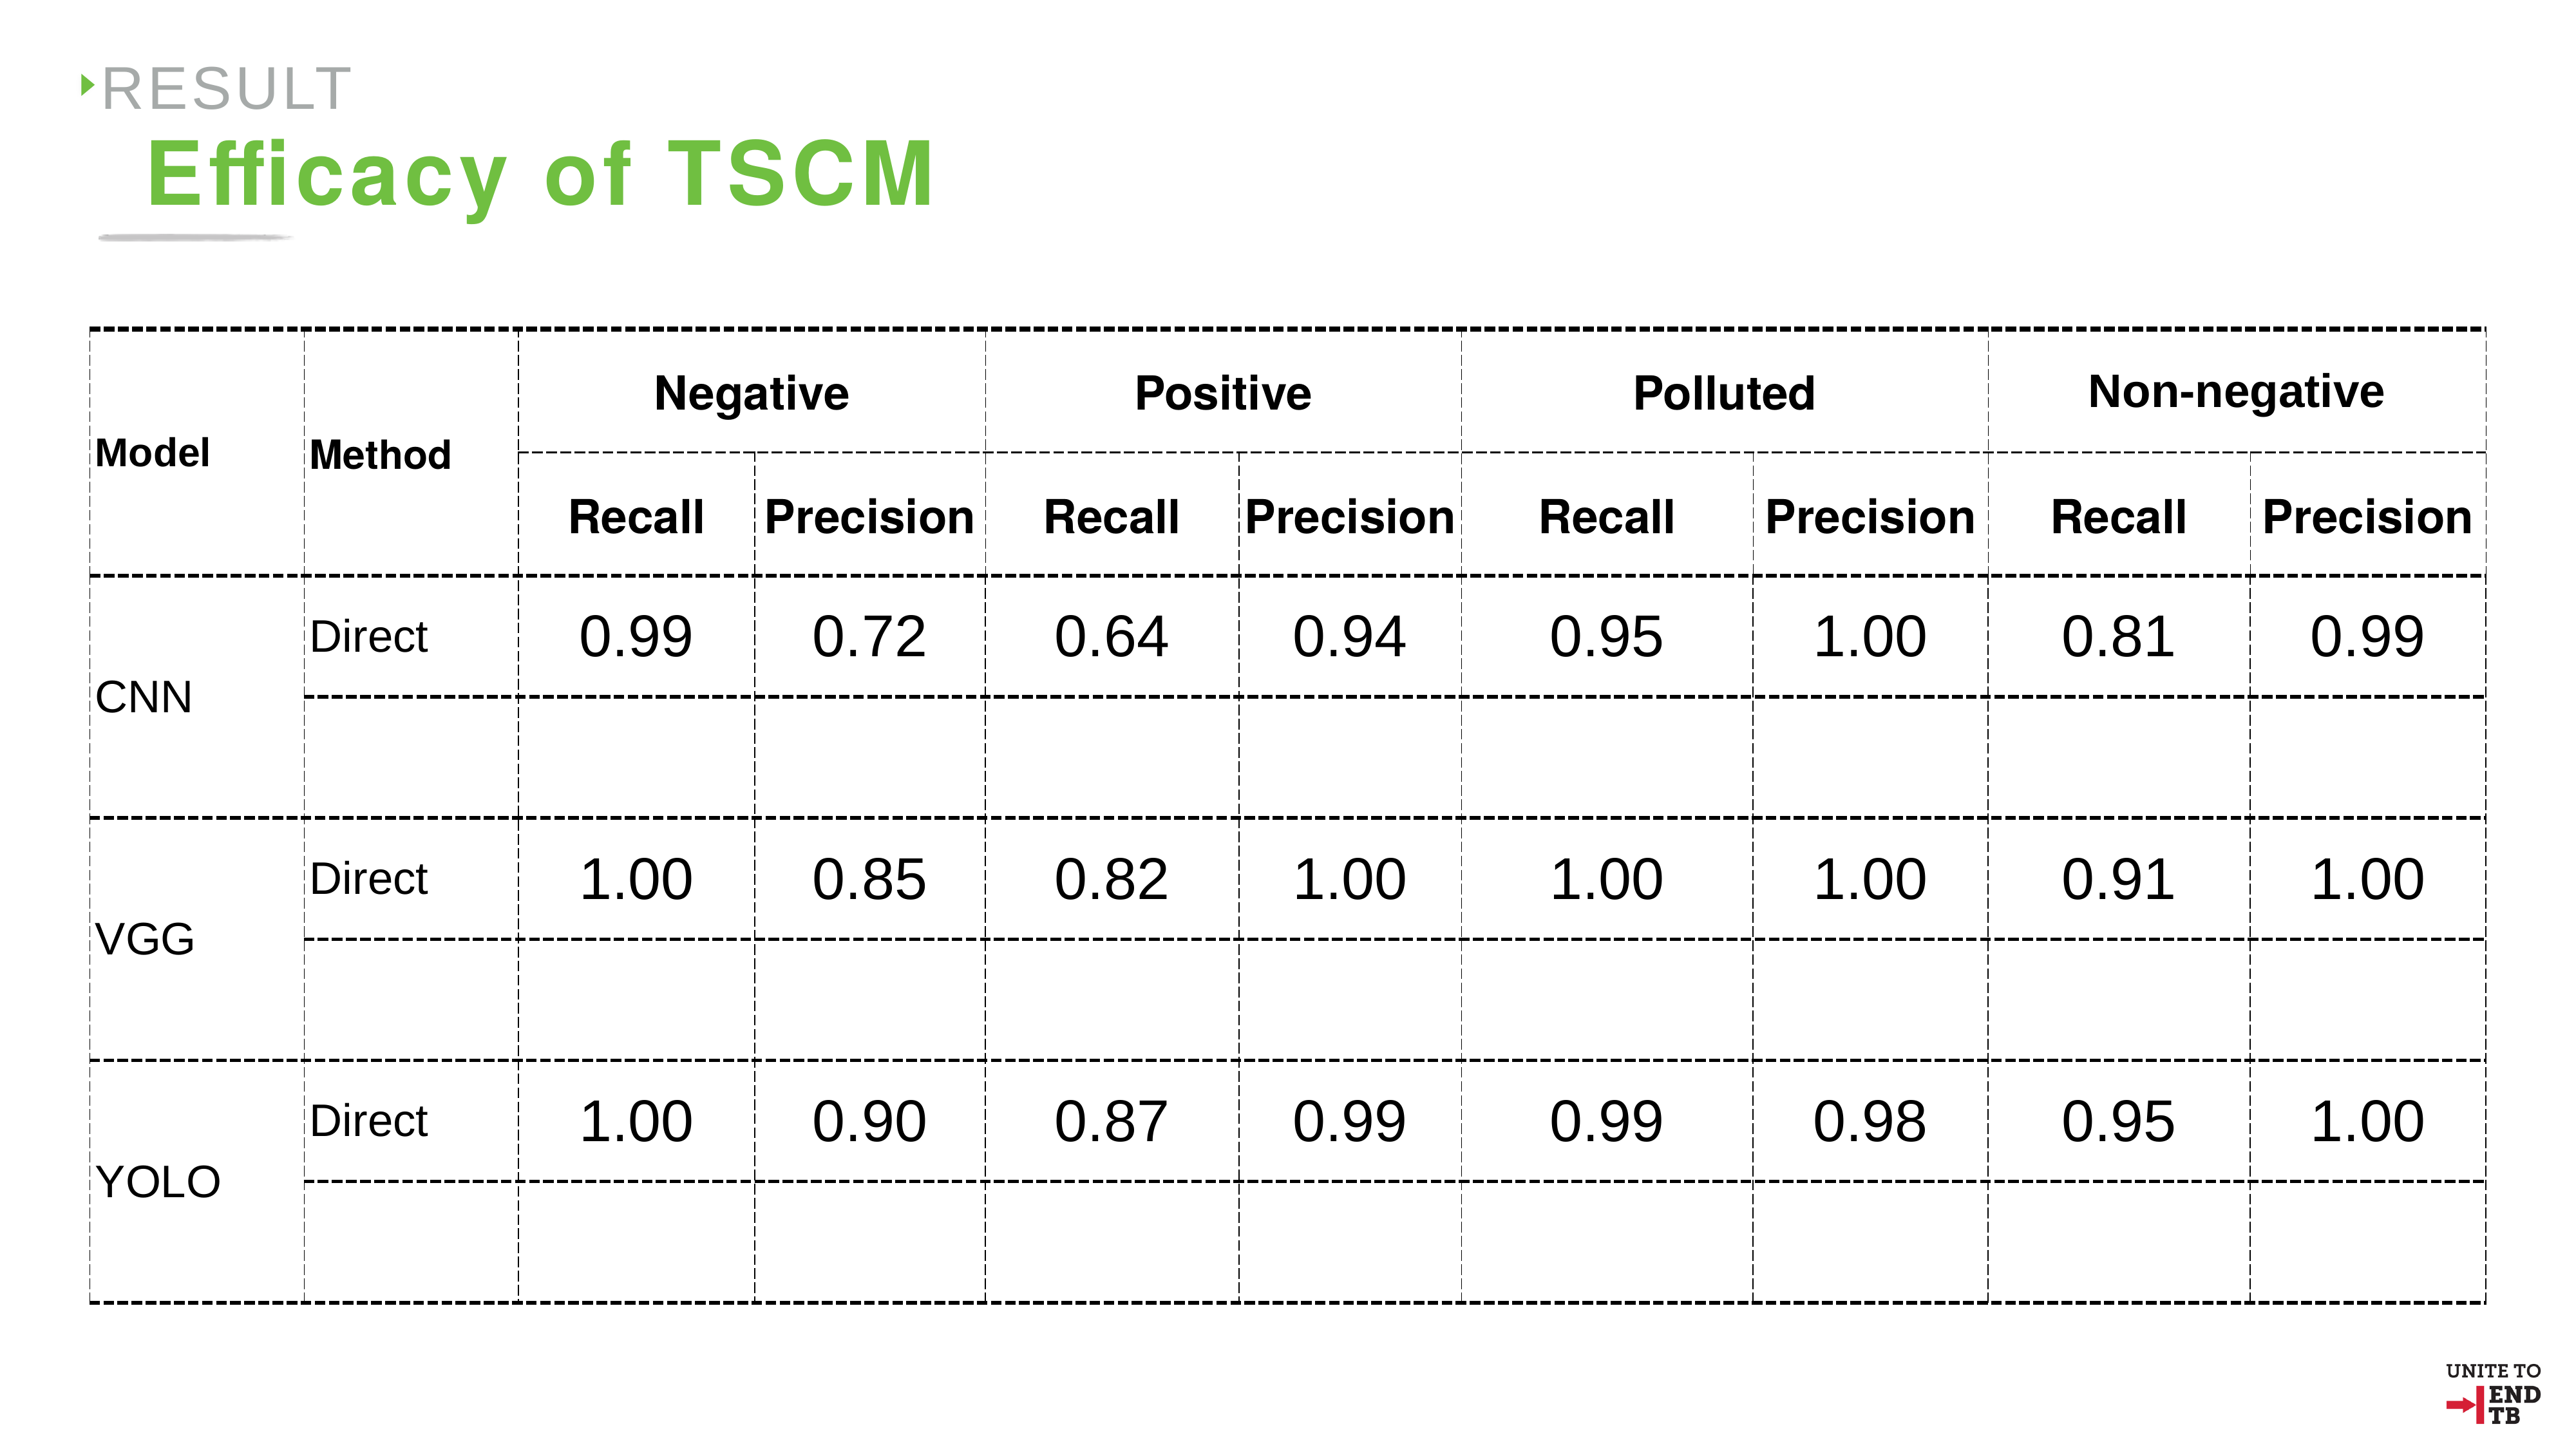

88
RESULT
Efficacy of TSCM
| Model | Method | Negative |  | Positive |  | Polluted |  | Non-negative |  |
| --- | --- | --- | --- | --- | --- | --- | --- | --- | --- |
|  |  | Recall | Precision | Recall | Precision | Recall | Precision | Recall | Precision |
| CNN | Direct | 0.99 | 0.72 | 0.64 | 0.94 | 0.95 | 1.00 | 0.81 | 0.99 |
|  |  |  |  |  |  |  |  |  |  |
| VGG | Direct | 1.00 | 0.85 | 0.82 | 1.00 | 1.00 | 1.00 | 0.91 | 1.00 |
|  |  |  |  |  |  |  |  |  |  |
| YOLO | Direct | 1.00 | 0.90 | 0.87 | 0.99 | 0.99 | 0.98 | 0.95 | 1.00 |
|  |  |  |  |  |  |  |  |  |  |